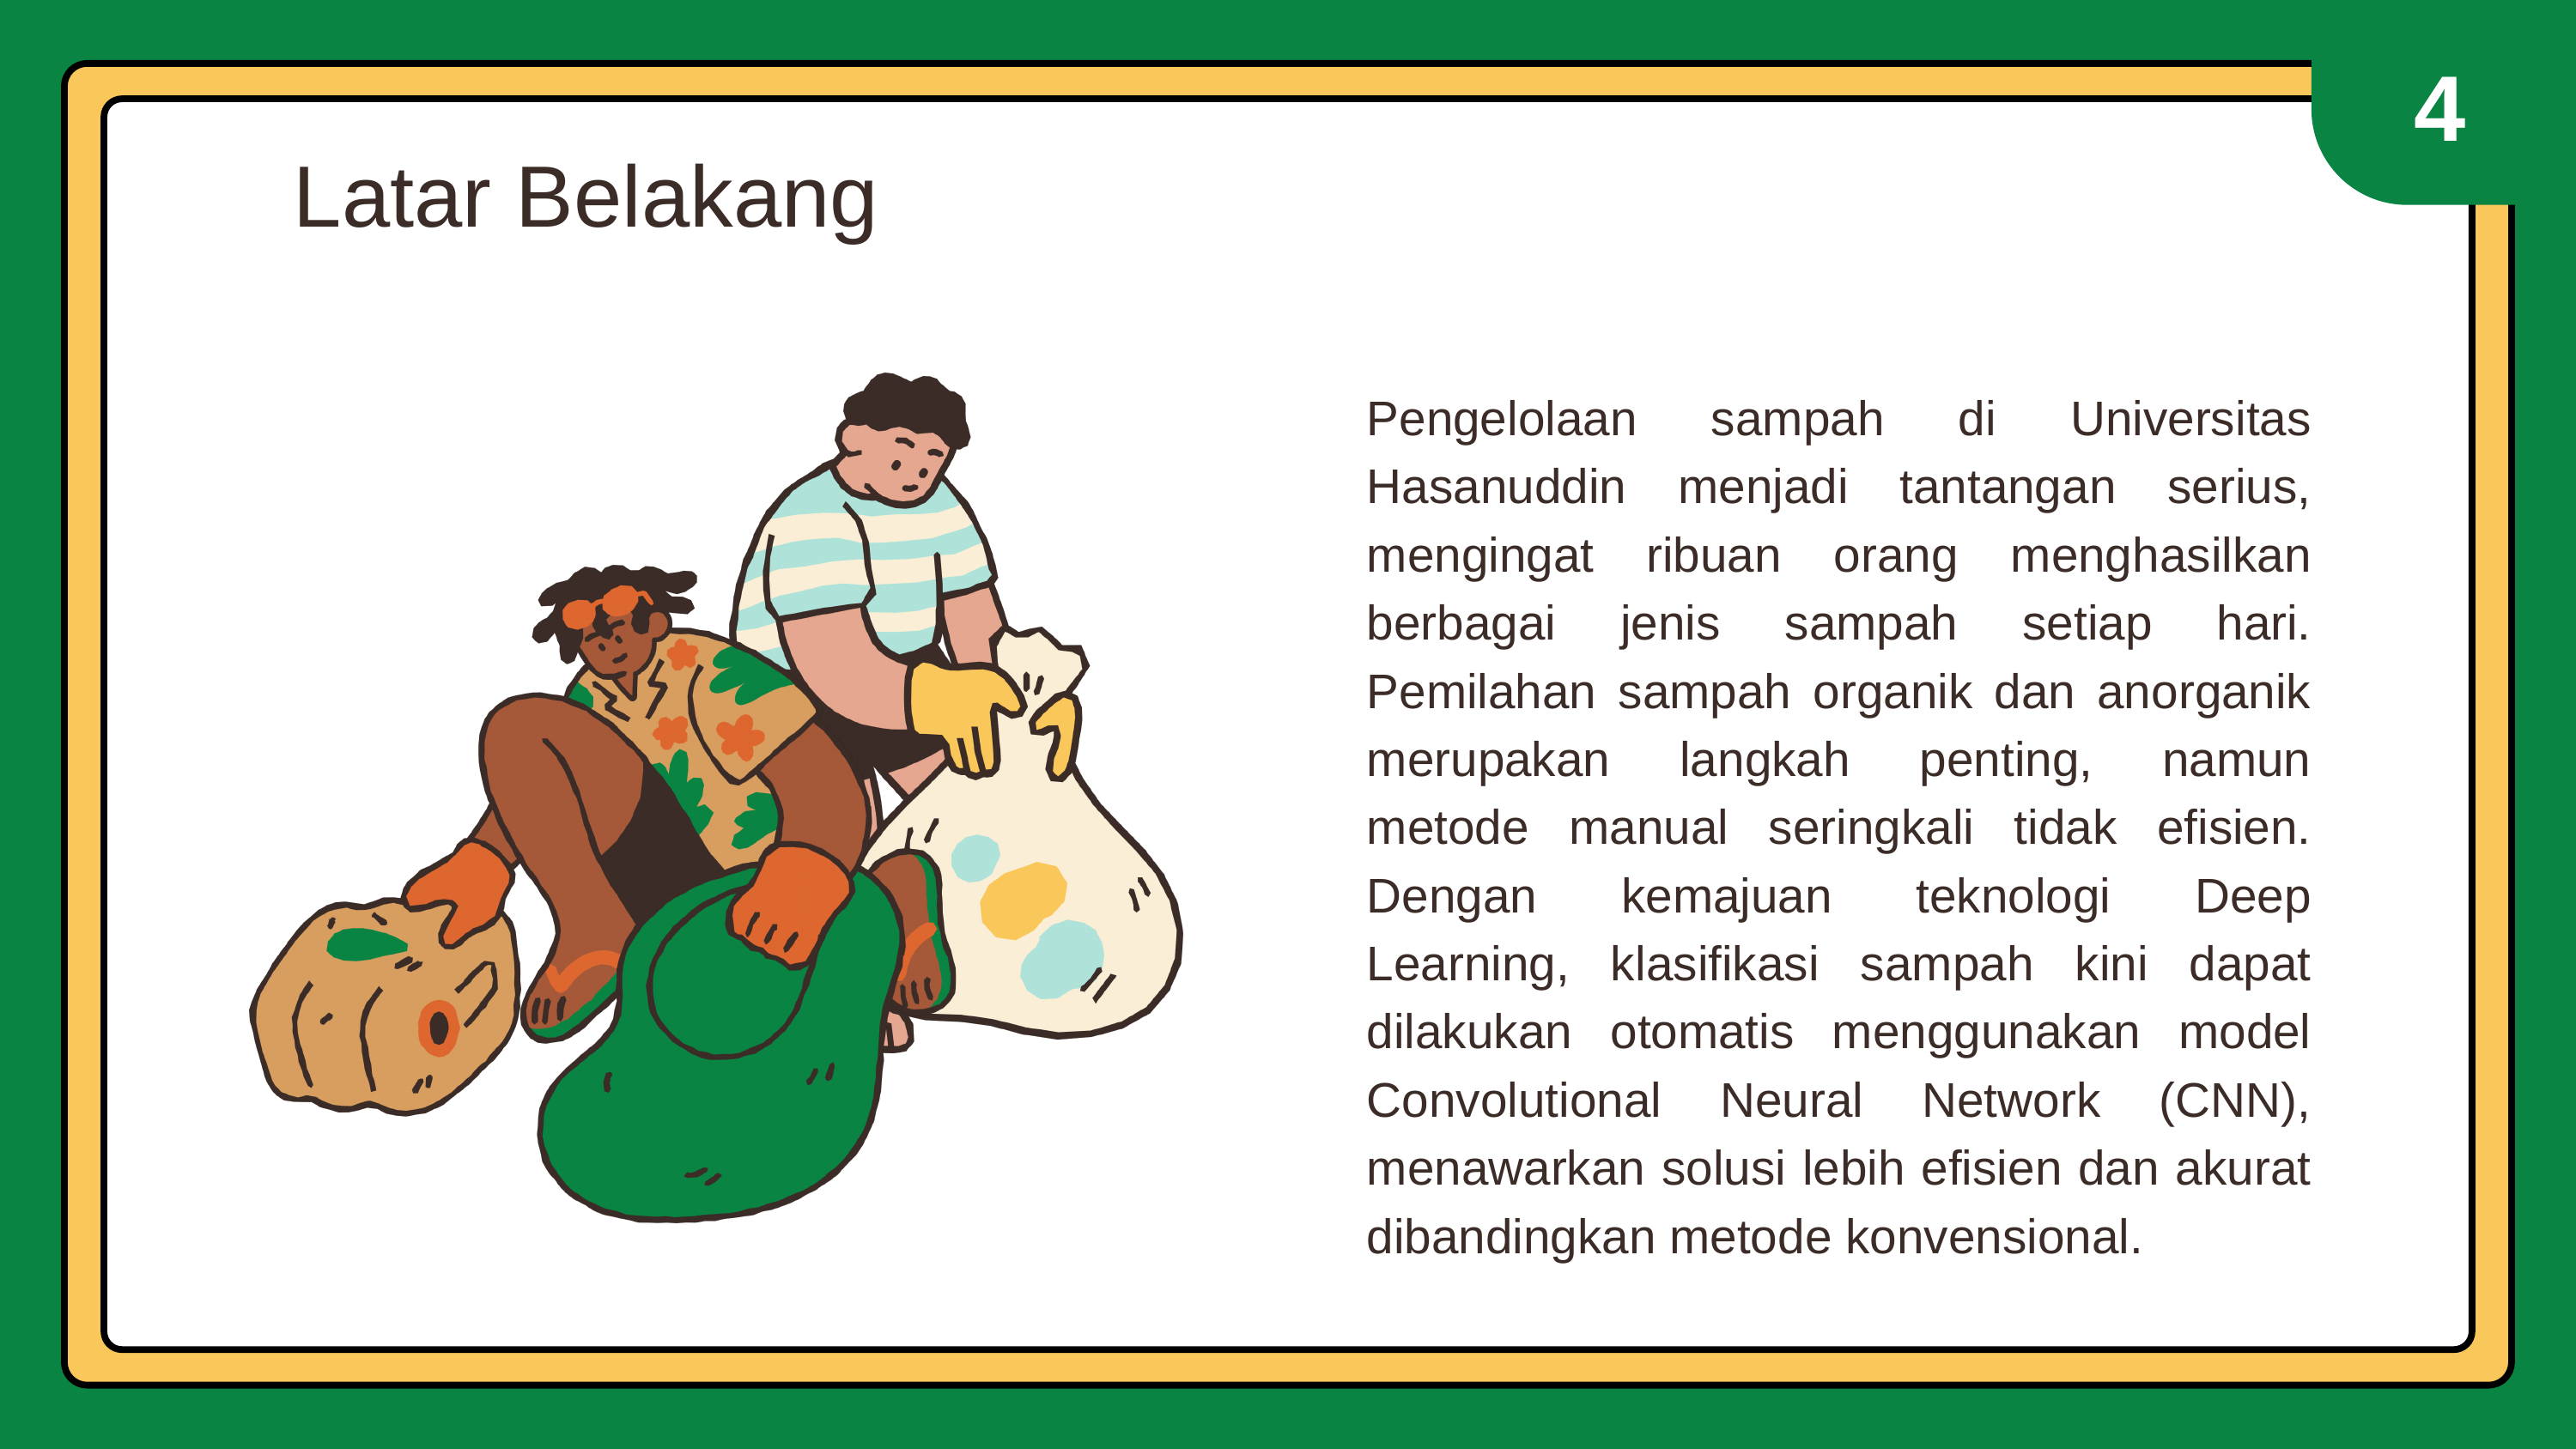

4

Latar Belakang

Pengelolaan sampah di Universitas Hasanuddin menjadi tantangan serius, mengingat ribuan orang menghasilkan berbagai jenis sampah setiap hari. Pemilahan sampah organik dan anorganik merupakan langkah penting, namun metode manual seringkali tidak efisien. Dengan kemajuan teknologi Deep Learning, klasifikasi sampah kini dapat dilakukan otomatis menggunakan model Convolutional Neural Network (CNN), menawarkan solusi lebih efisien dan akurat dibandingkan metode konvensional.